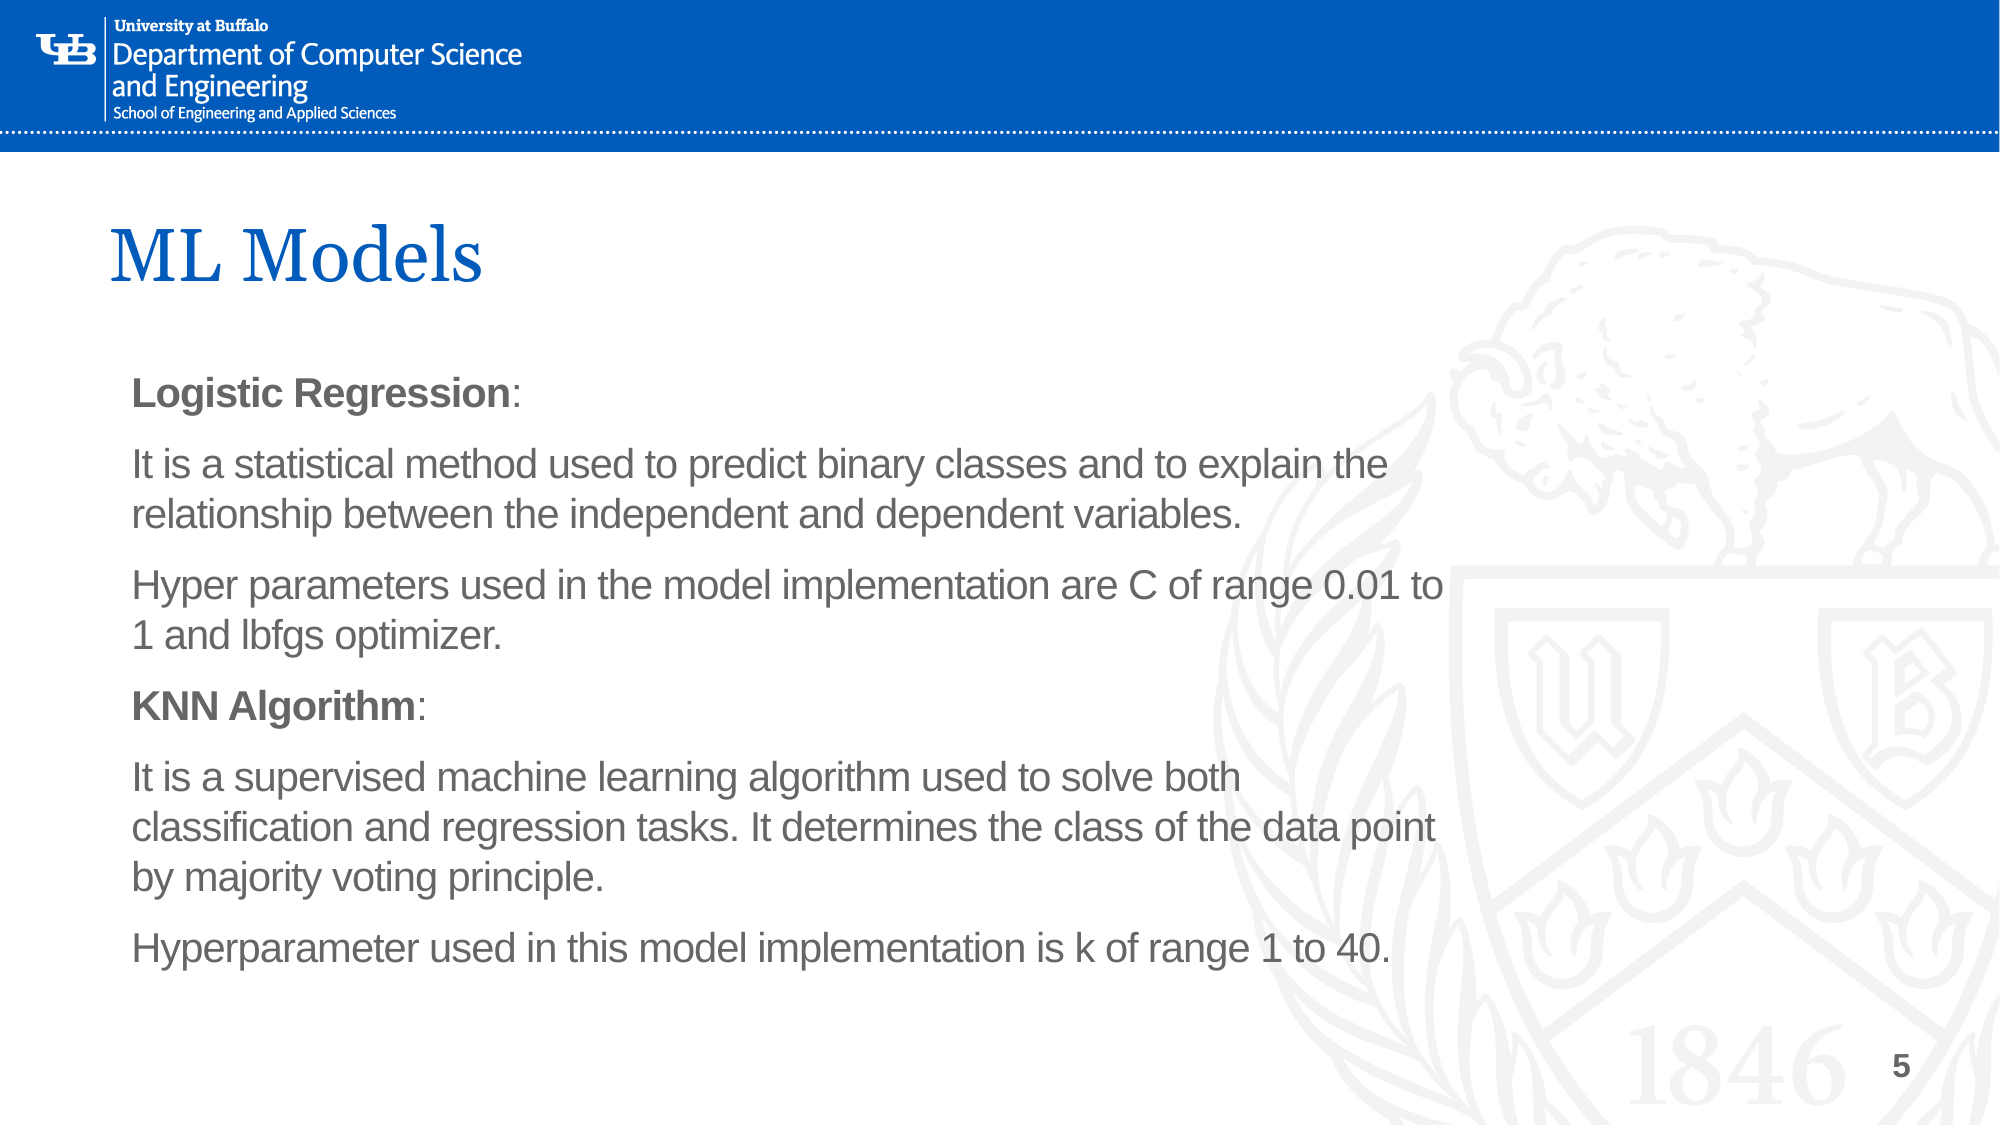

# ML Models
Logistic Regression:
It is a statistical method used to predict binary classes and to explain the relationship between the independent and dependent variables.
Hyper parameters used in the model implementation are C of range 0.01 to 1 and lbfgs optimizer.
KNN Algorithm:
It is a supervised machine learning algorithm used to solve both classification and regression tasks. It determines the class of the data point by majority voting principle.
Hyperparameter used in this model implementation is k of range 1 to 40.